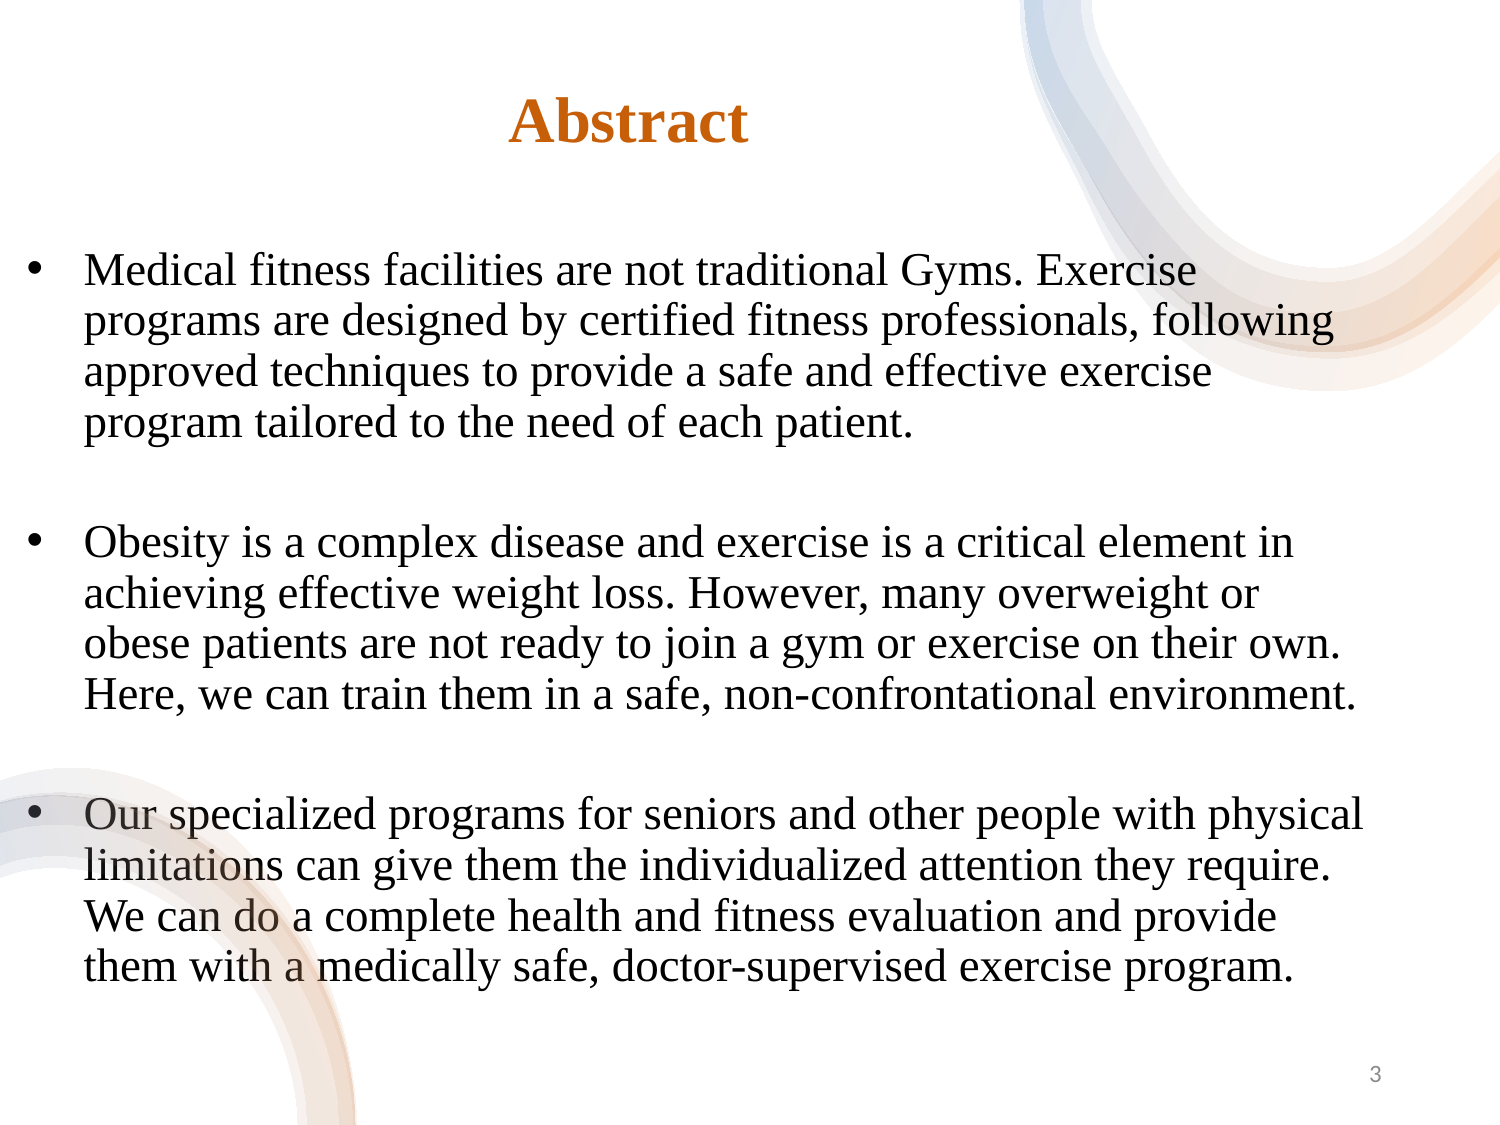

# Abstract
Medical fitness facilities are not traditional Gyms. Exercise programs are designed by certified fitness professionals, following approved techniques to provide a safe and effective exercise program tailored to the need of each patient.

Obesity is a complex disease and exercise is a critical element in achieving effective weight loss. However, many overweight or obese patients are not ready to join a gym or exercise on their own. Here, we can train them in a safe, non-confrontational environment.

Our specialized programs for seniors and other people with physical limitations can give them the individualized attention they require. We can do a complete health and fitness evaluation and provide them with a medically safe, doctor-supervised exercise program.

3